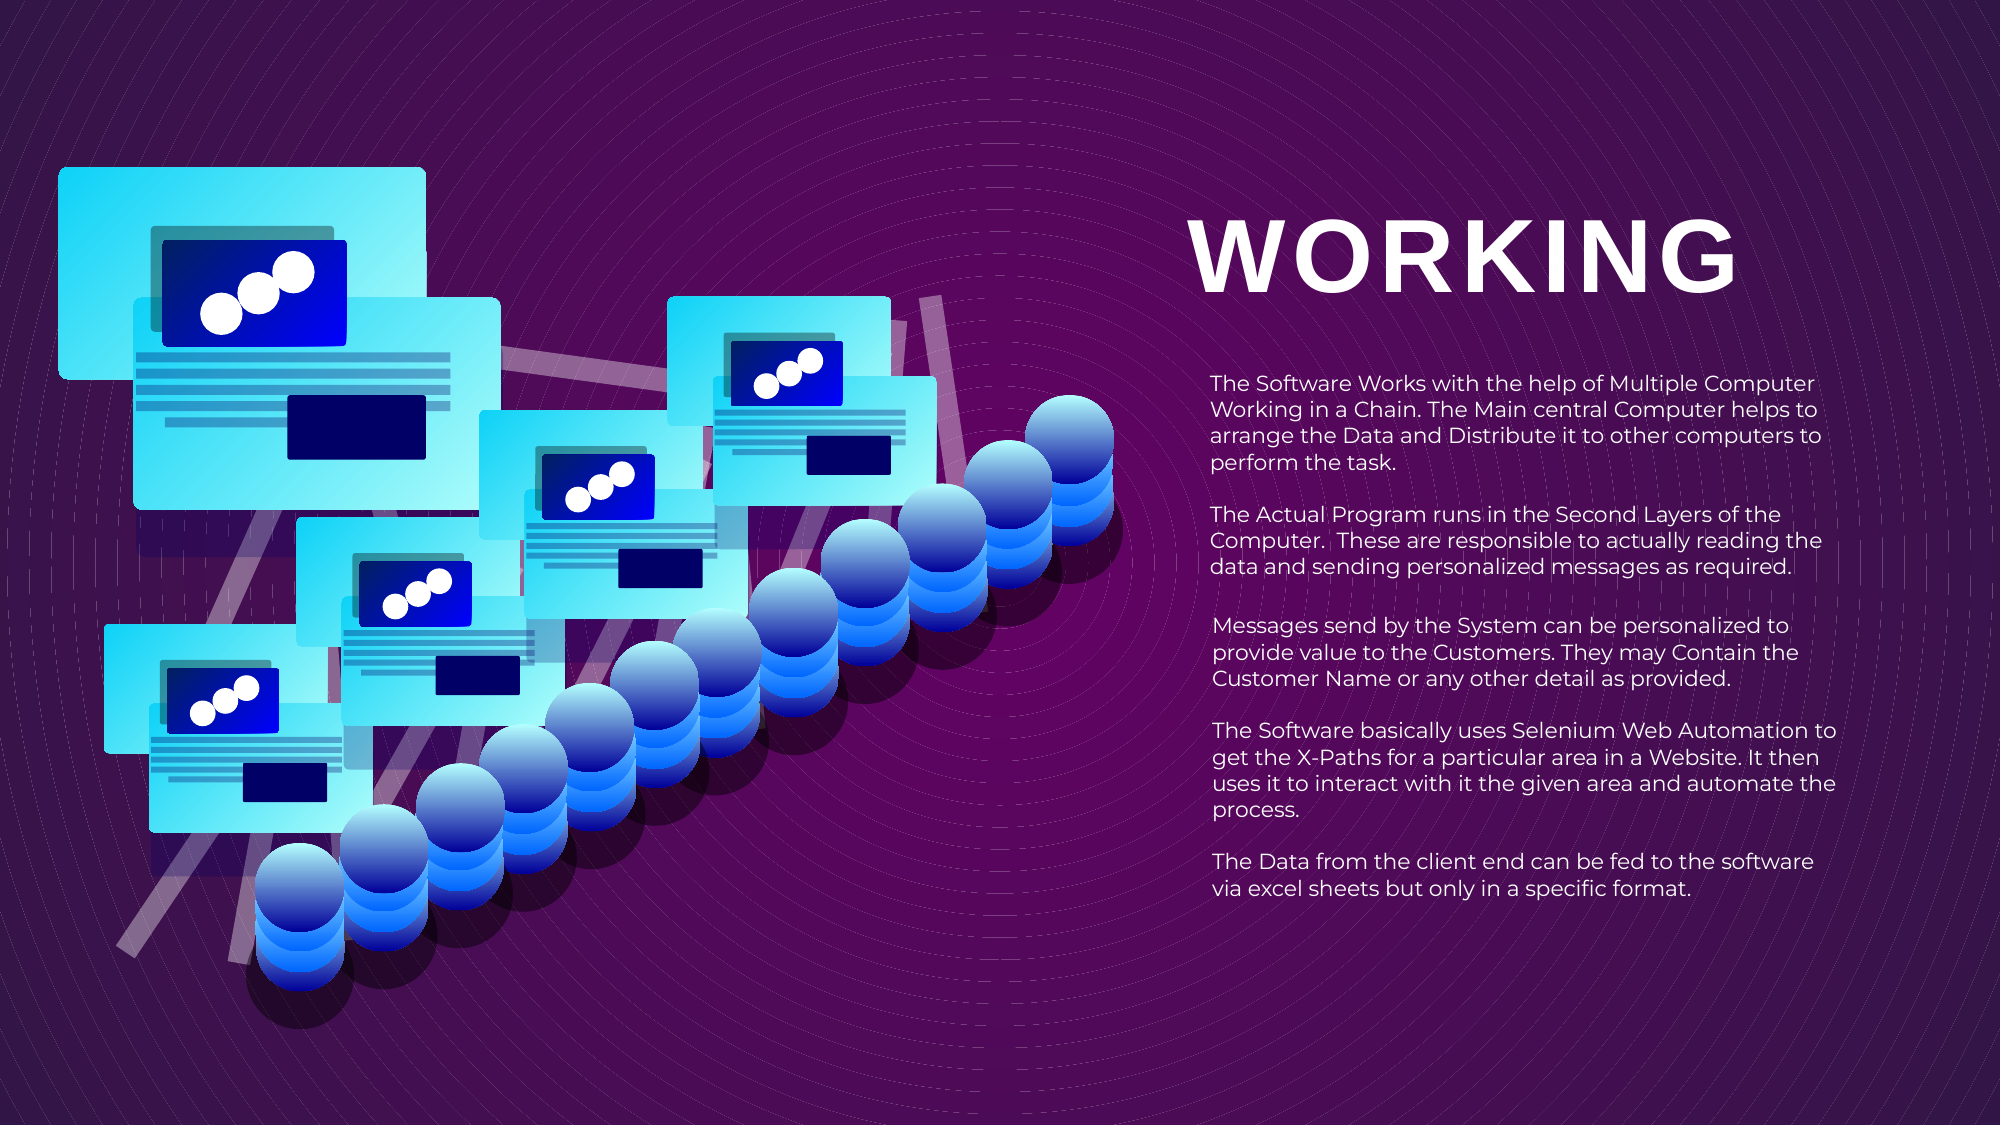

WORKING

The Software Works with the help of Multiple Computer Working in a Chain. The Main central Computer helps to arrange the Data and Distribute it to other computers to perform the task.
The Actual Program runs in the Second Layers of the Computer.  These are responsible to actually reading the data and sending personalized messages as required.

Messages send by the System can be personalized to provide value to the Customers. They may Contain the Customer Name or any other detail as provided.

The Software basically uses Selenium Web Automation to get the X-Paths for a particular area in a Website. It then uses it to interact with it the given area and automate the process.

The Data from the client end can be fed to the software via excel sheets but only in a specific format.